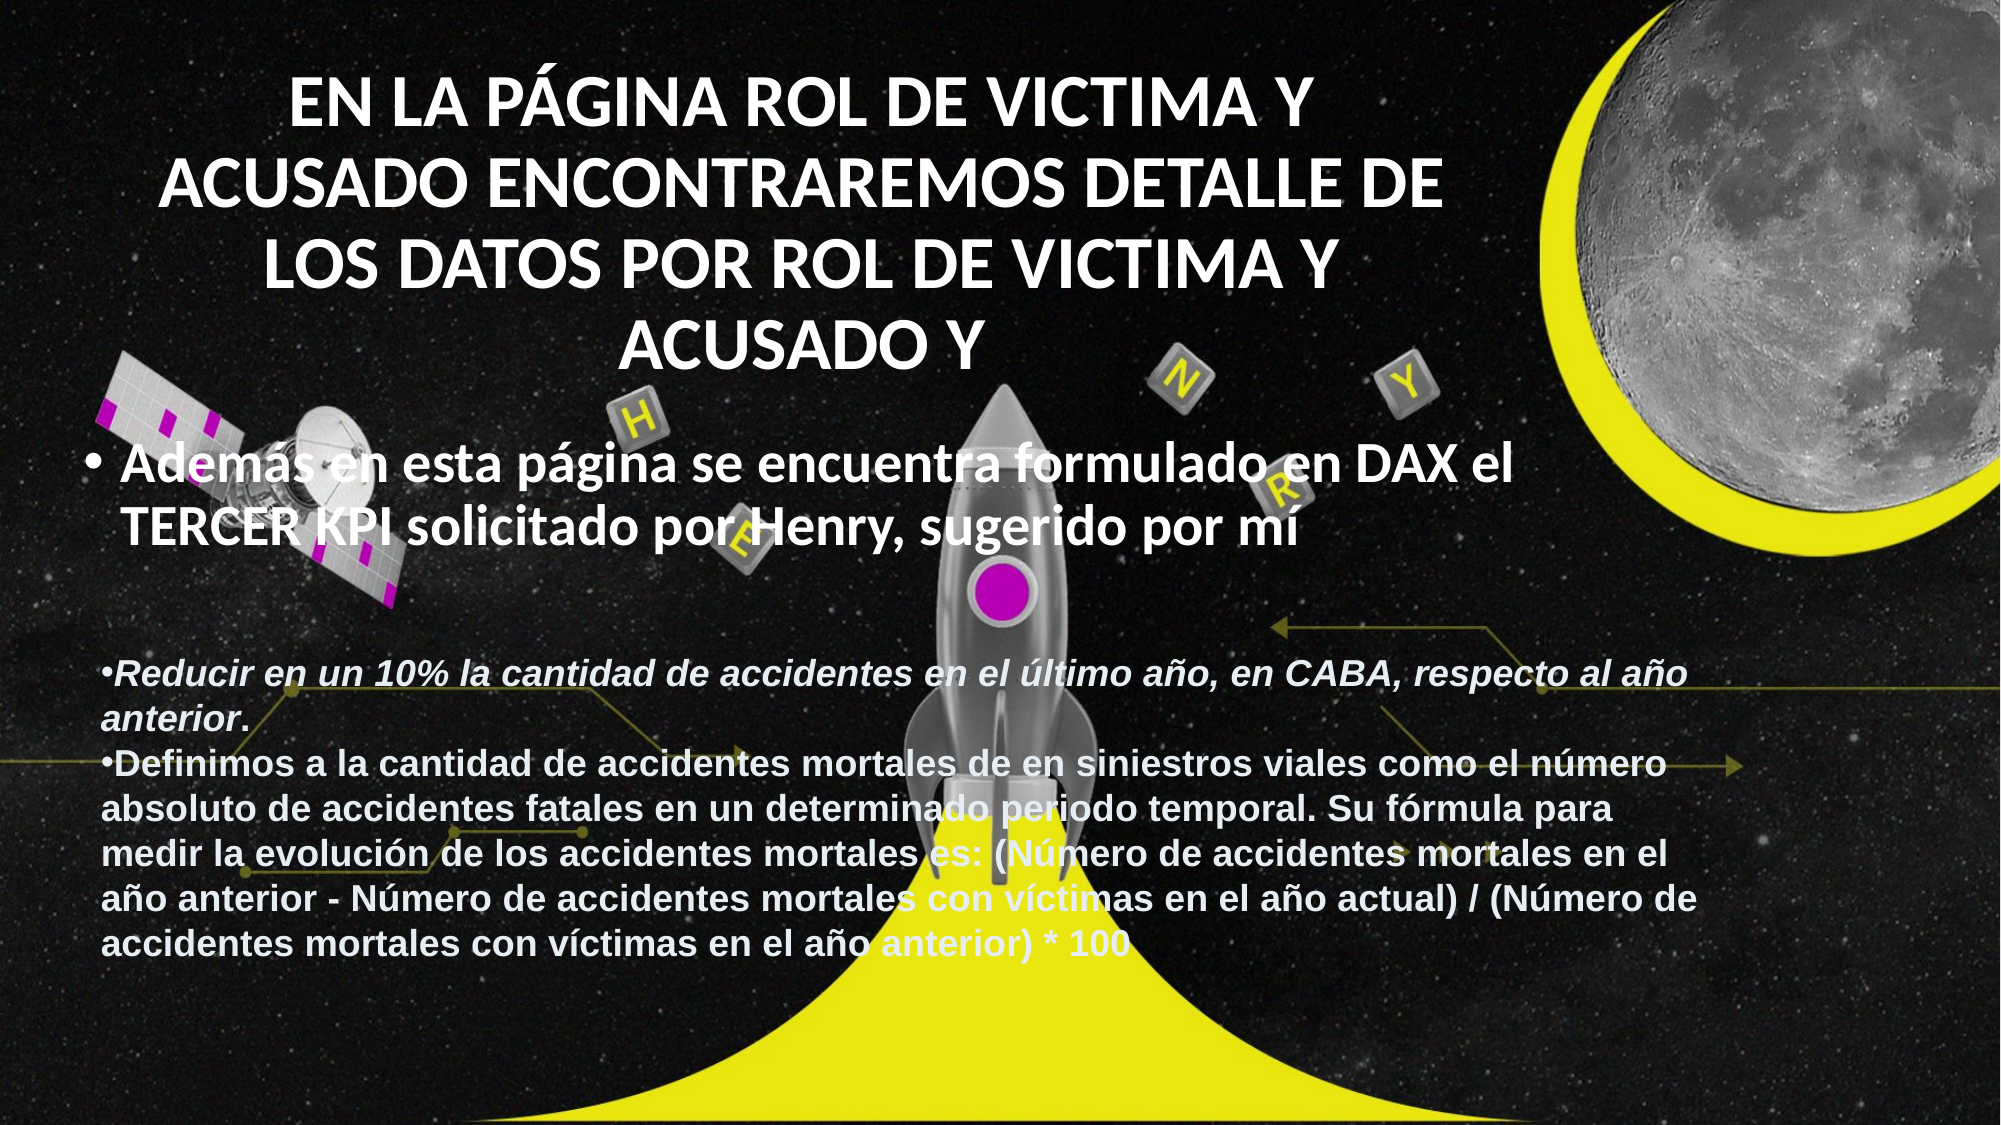

# EN LA PÁGINA ROL DE VICTIMA Y ACUSADO ENCONTRAREMOS DETALLE DE LOS DATOS POR ROL DE VICTIMA Y ACUSADO Y
Además en esta página se encuentra formulado en DAX el TERCER KPI solicitado por Henry, sugerido por mí

Reducir en un 10% la cantidad de accidentes en el último año, en CABA, respecto al año anterior.
Definimos a la cantidad de accidentes mortales de en siniestros viales como el número absoluto de accidentes fatales en un determinado periodo temporal. Su fórmula para medir la evolución de los accidentes mortales es: (Número de accidentes mortales en el año anterior - Número de accidentes mortales con víctimas en el año actual) / (Número de accidentes mortales con víctimas en el año anterior) * 100